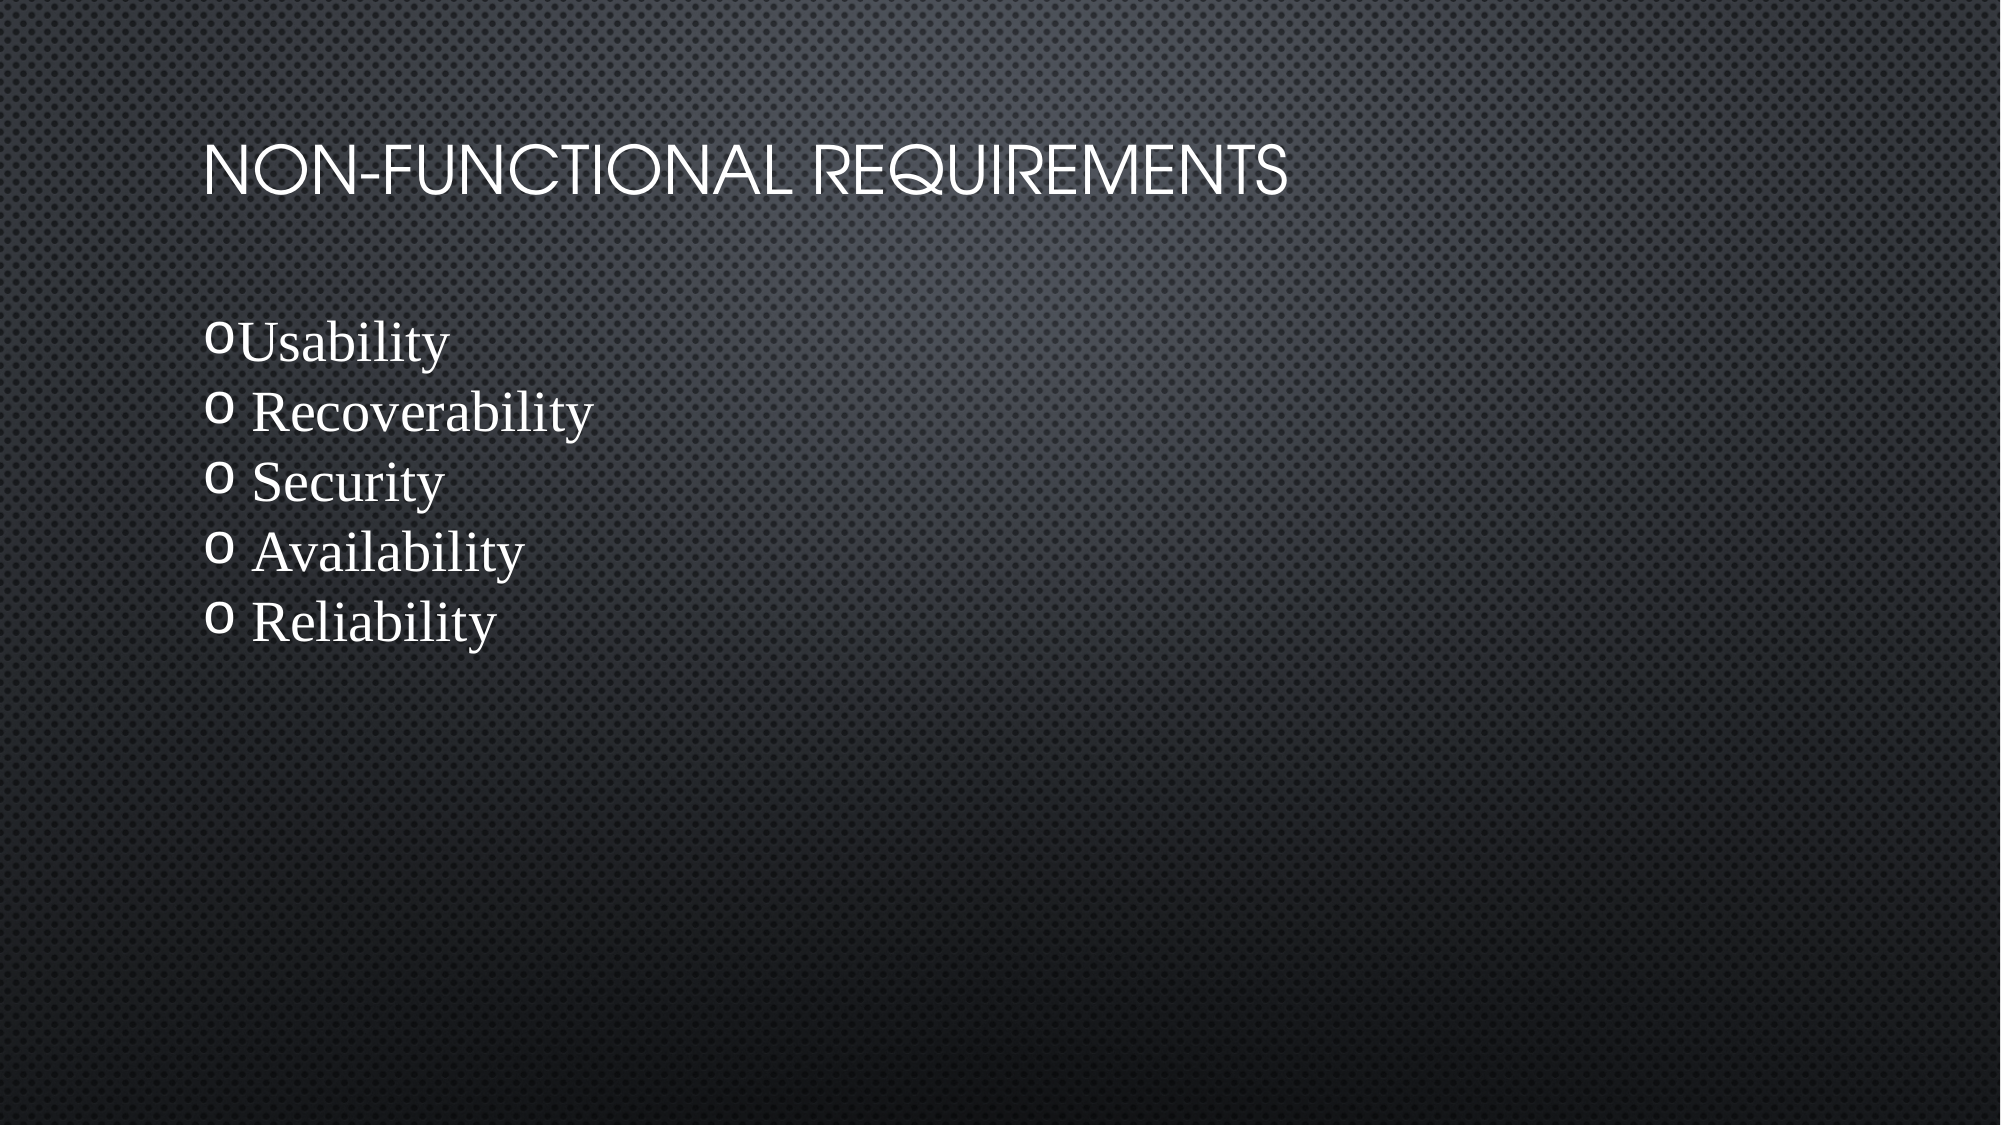

# Non-Functional requirements
Usability
 Recoverability
 Security
 Availability
 Reliability